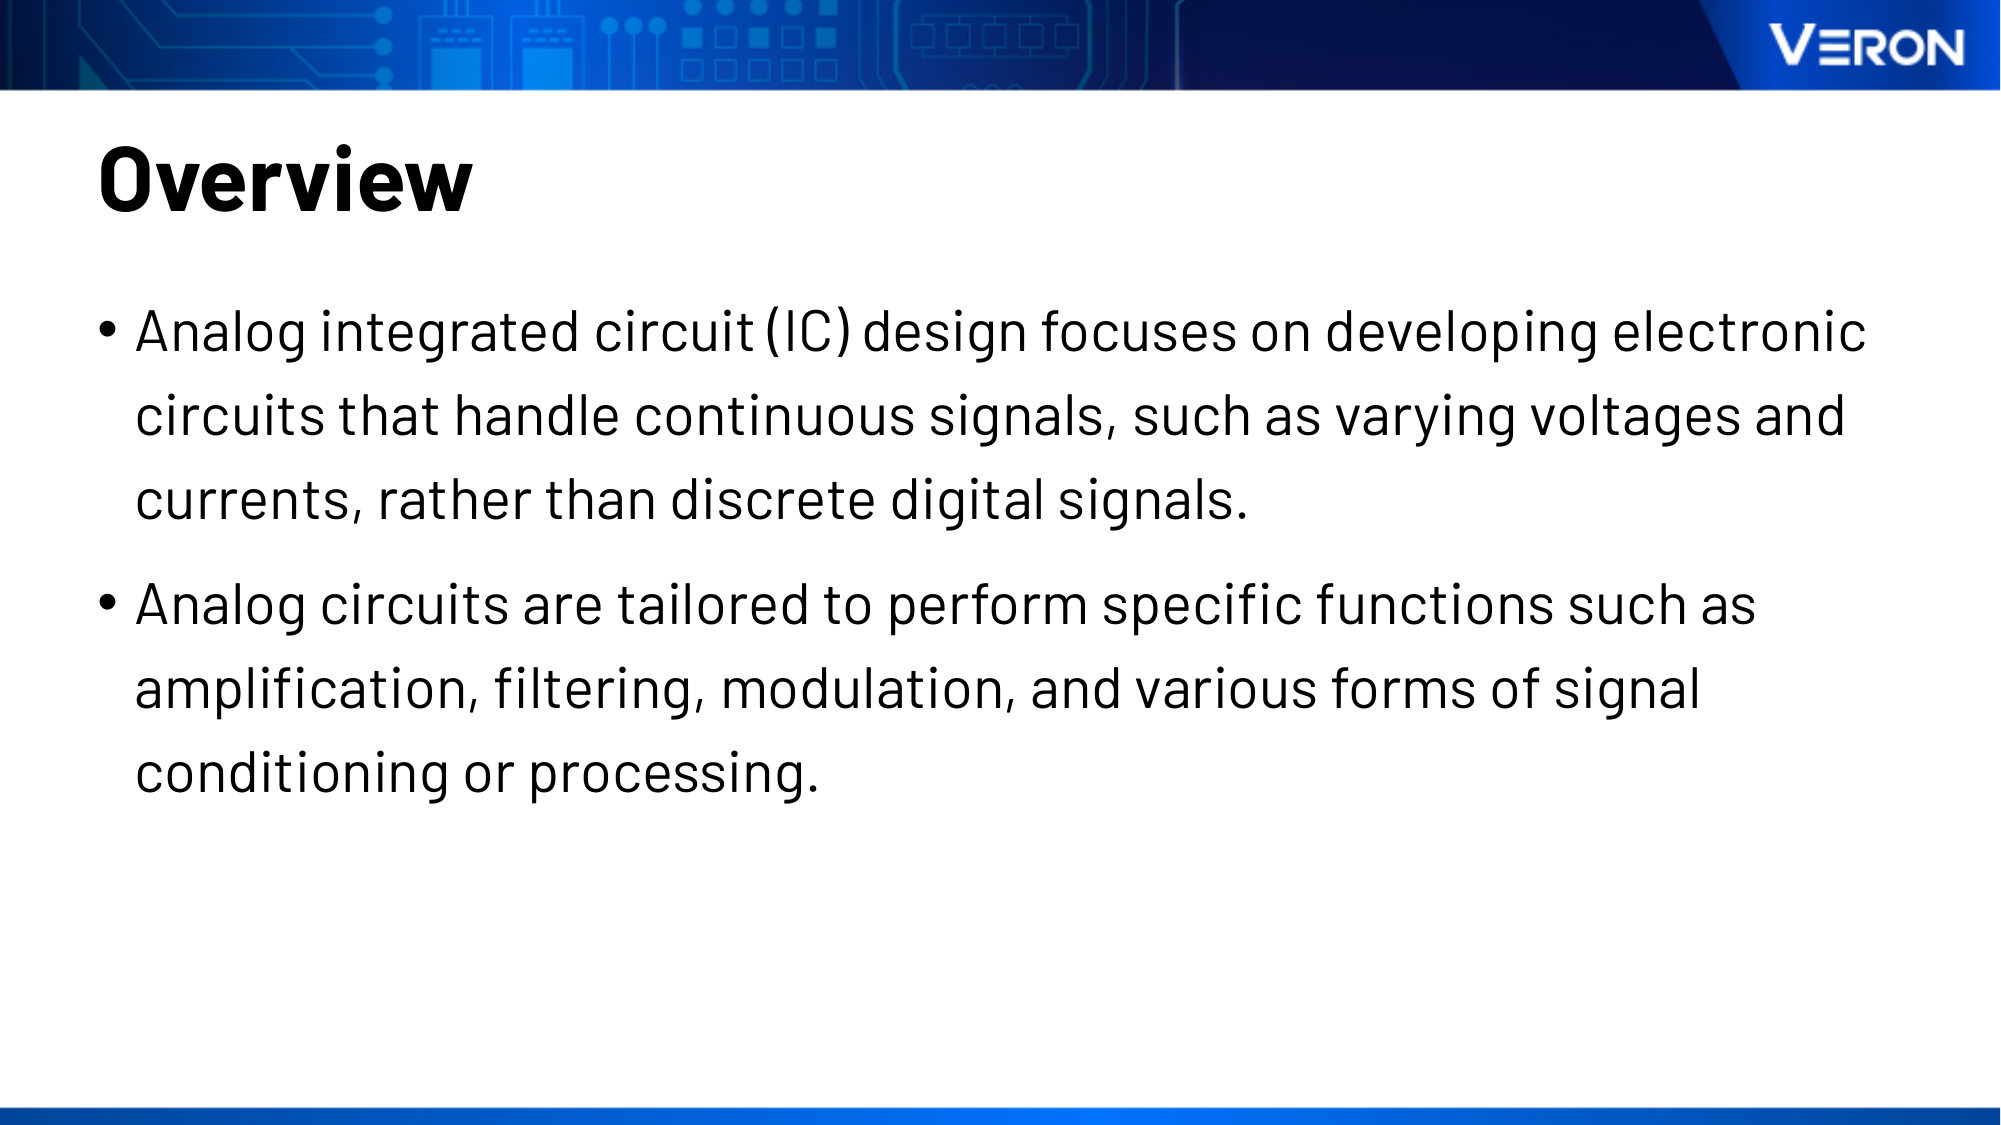

# Overview
Analog integrated circuit (IC) design focuses on developing electronic circuits that handle continuous signals, such as varying voltages and currents, rather than discrete digital signals.
Analog circuits are tailored to perform specific functions such as amplification, filtering, modulation, and various forms of signal conditioning or processing.